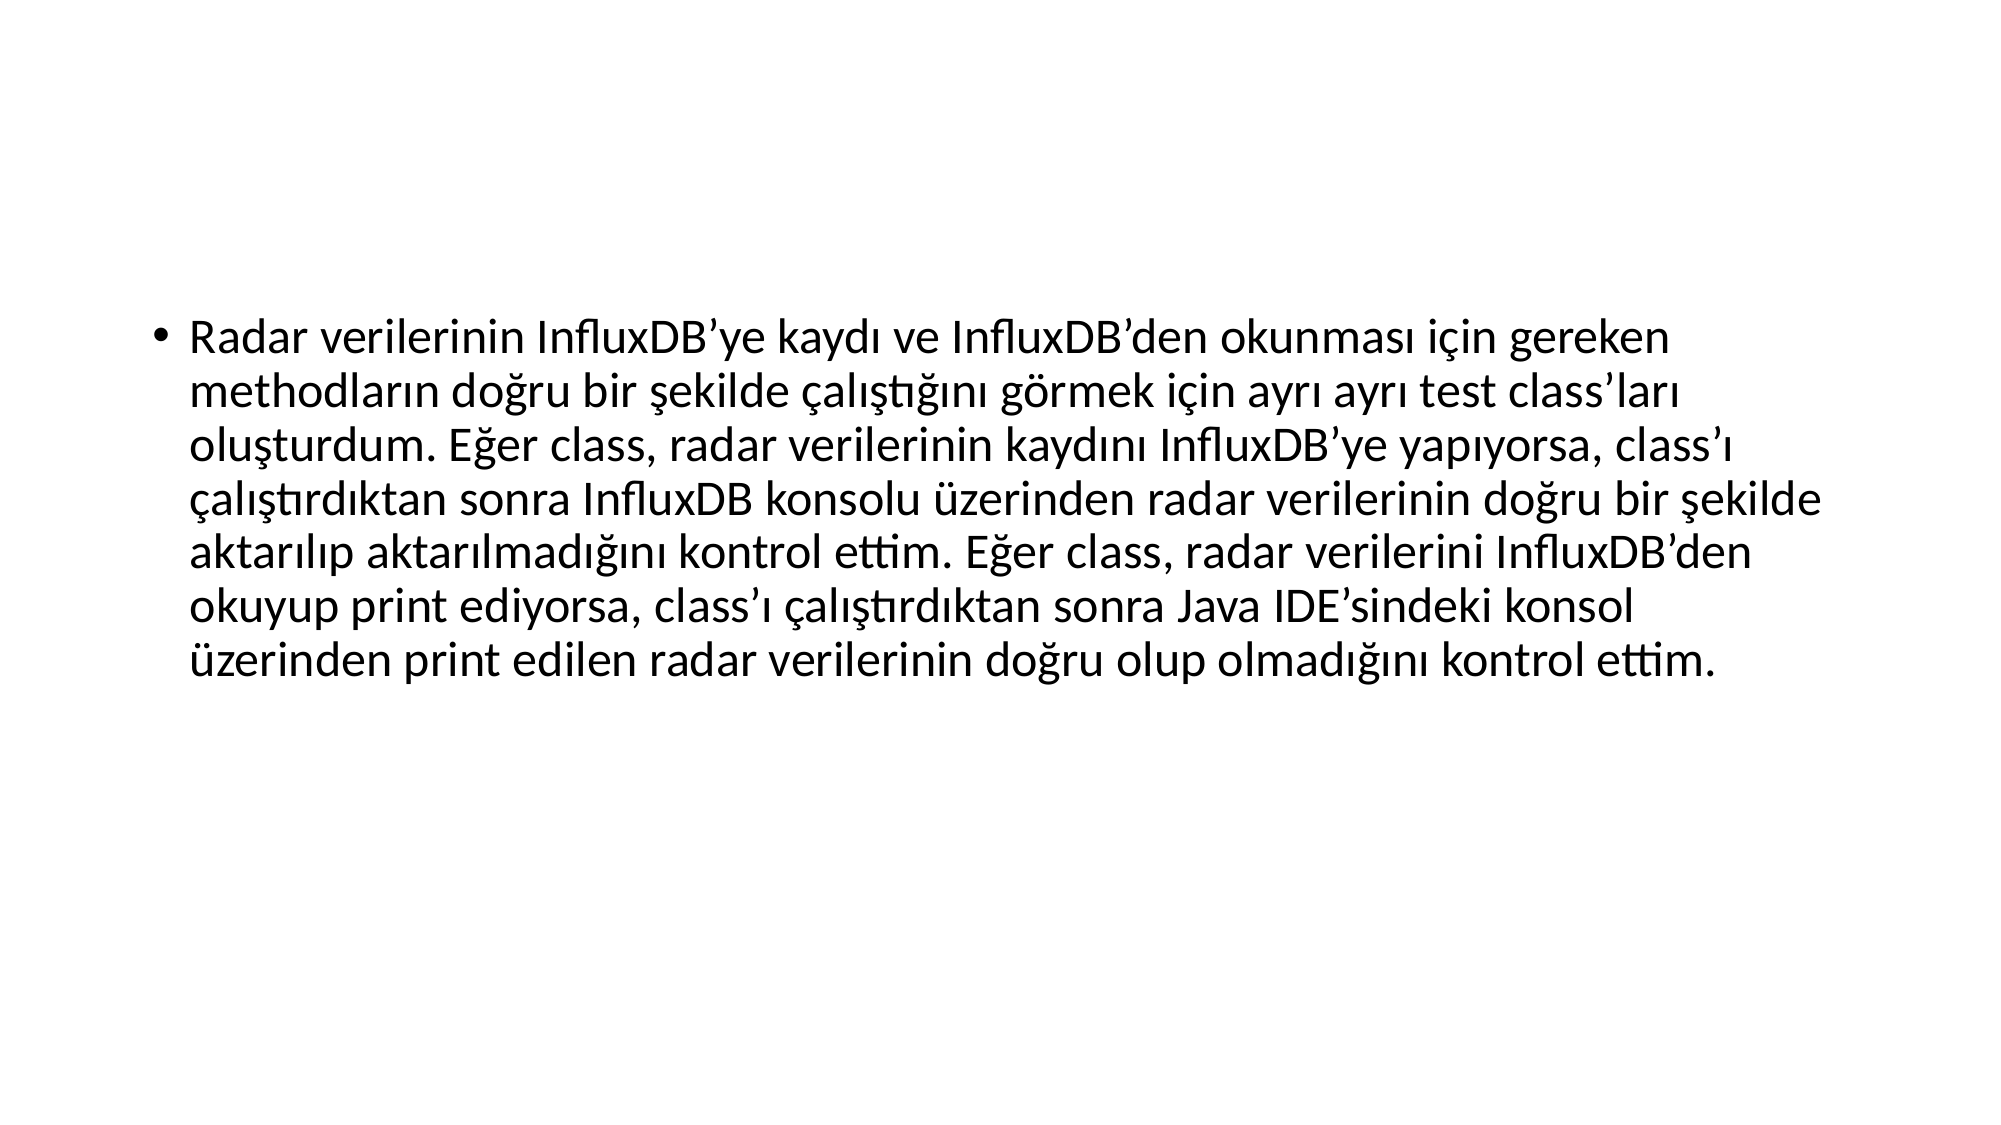

Radar verilerinin InfluxDB’ye kaydı ve InfluxDB’den okunması için gereken methodların doğru bir şekilde çalıştığını görmek için ayrı ayrı test class’ları oluşturdum. Eğer class, radar verilerinin kaydını InfluxDB’ye yapıyorsa, class’ı çalıştırdıktan sonra InfluxDB konsolu üzerinden radar verilerinin doğru bir şekilde aktarılıp aktarılmadığını kontrol ettim. Eğer class, radar verilerini InfluxDB’den okuyup print ediyorsa, class’ı çalıştırdıktan sonra Java IDE’sindeki konsol üzerinden print edilen radar verilerinin doğru olup olmadığını kontrol ettim.